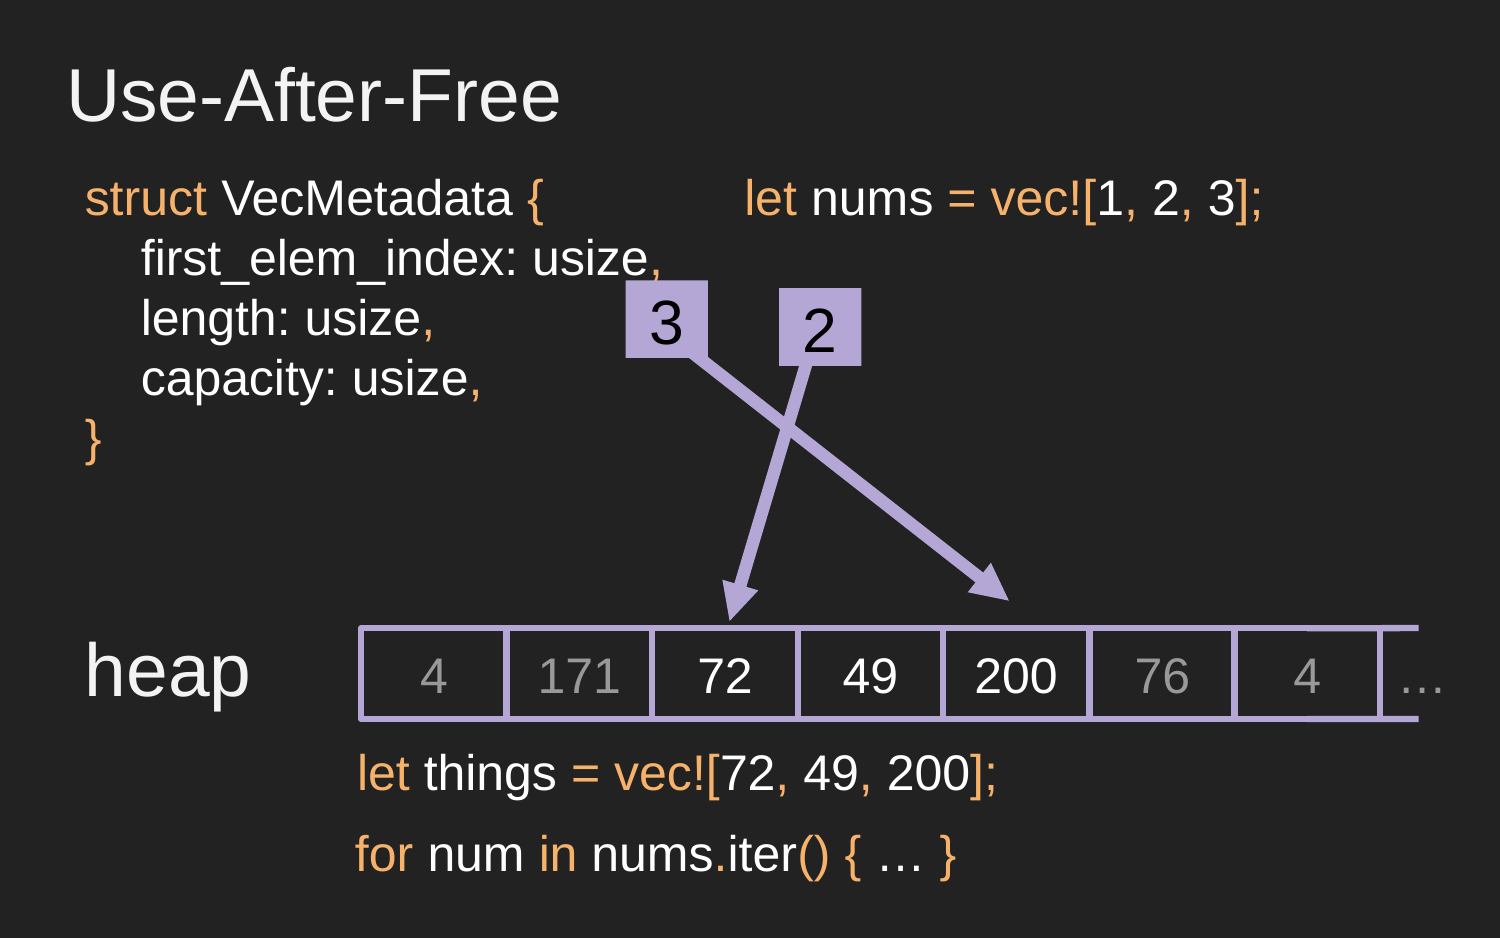

Use-After-Free
struct VecMetadata {
    first_elem_index: usize,
    length: usize,
    capacity: usize,
}
let nums = vec![1, 2, 3];
3
2
heap
4
171
72
49
200
76
4
…
let things = vec![72, 49, 200];
for num in nums.iter() { … }